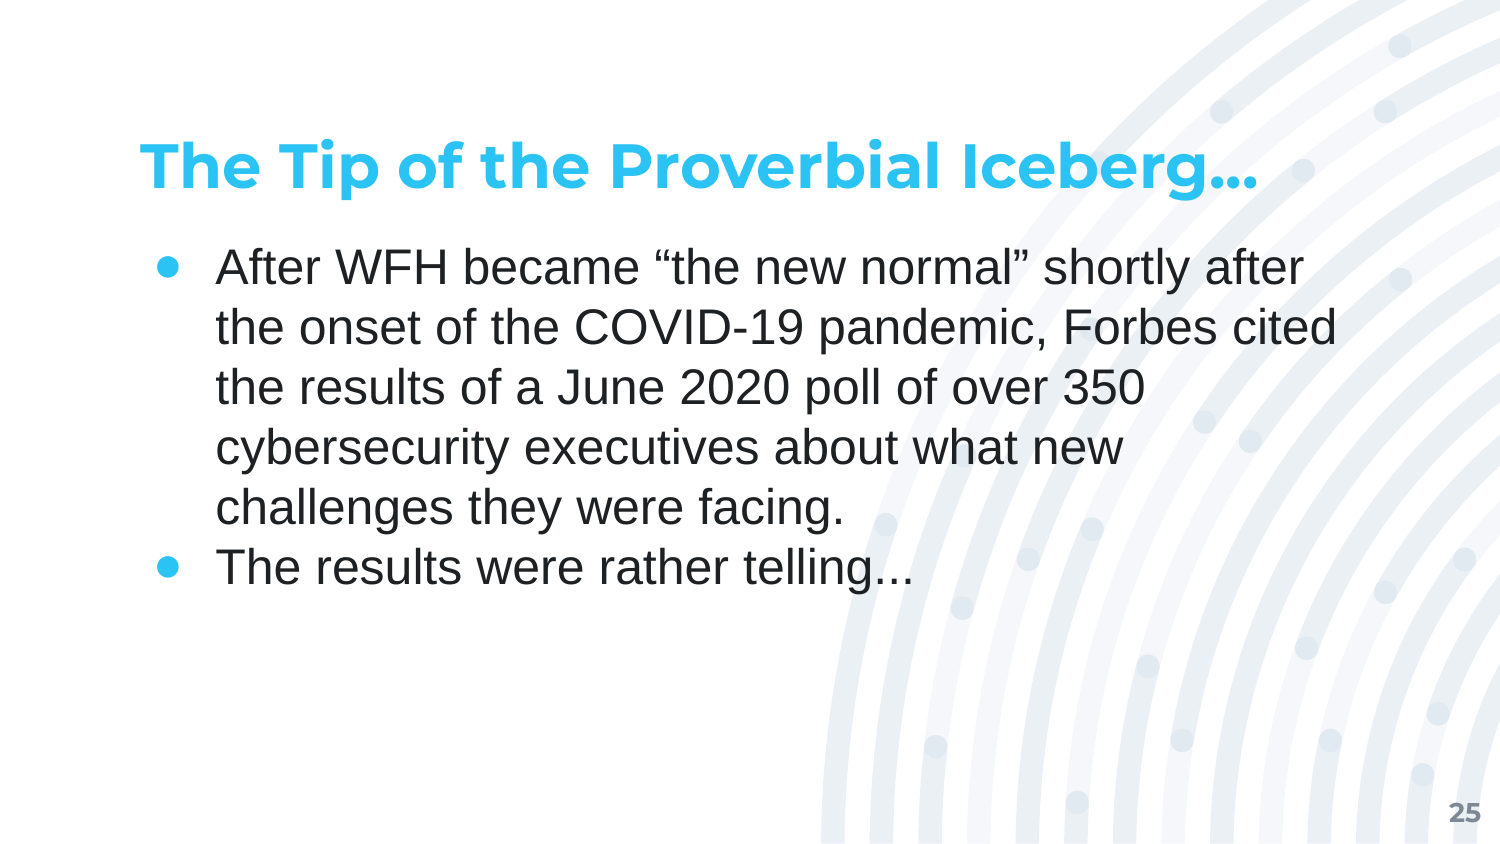

# The Tip of the Proverbial Iceberg...
After WFH became “the new normal” shortly after the onset of the COVID-19 pandemic, Forbes cited the results of a June 2020 poll of over 350 cybersecurity executives about what new challenges they were facing.
The results were rather telling...
25